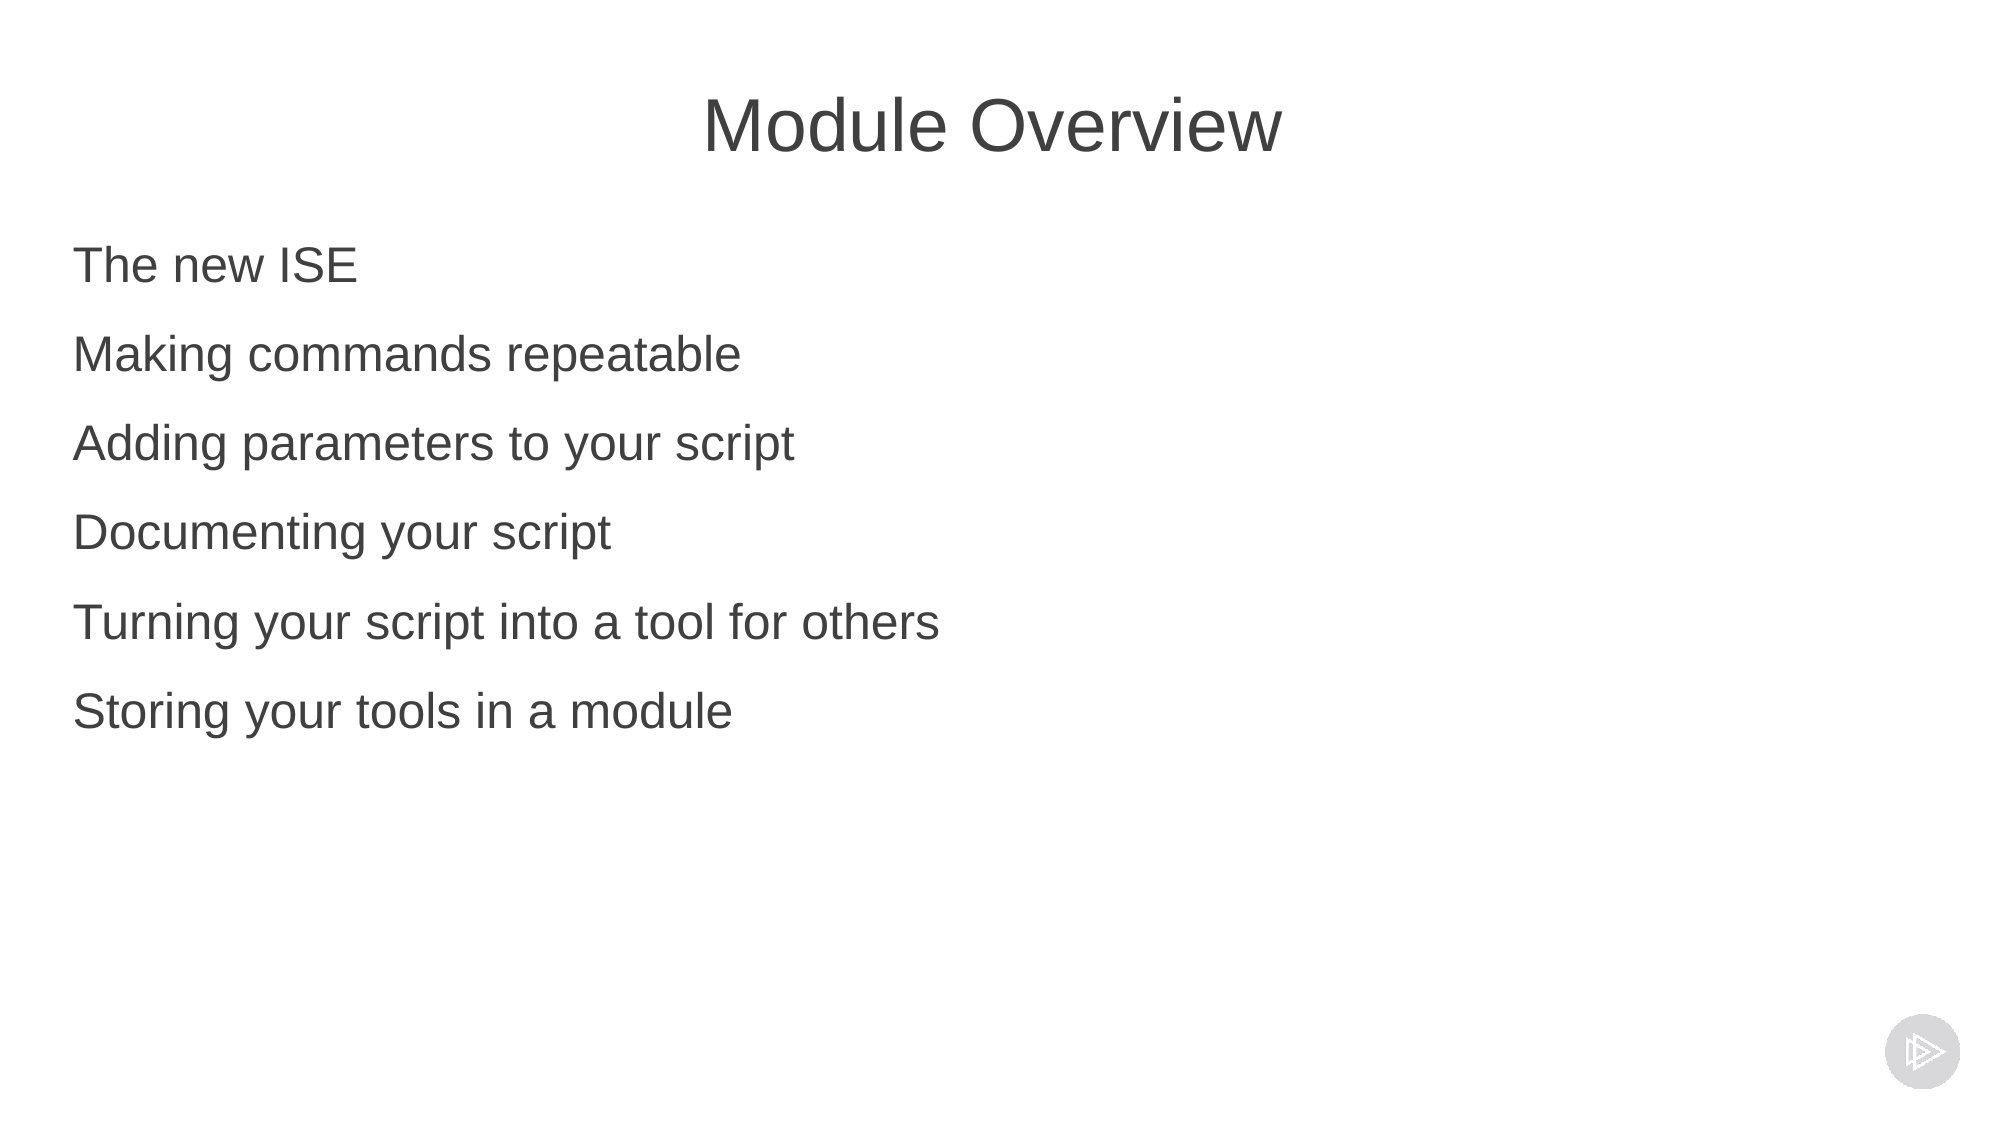

# Module Overview
The new ISE
Making commands repeatable
Adding parameters to your script
Documenting your script
Turning your script into a tool for others
Storing your tools in a module